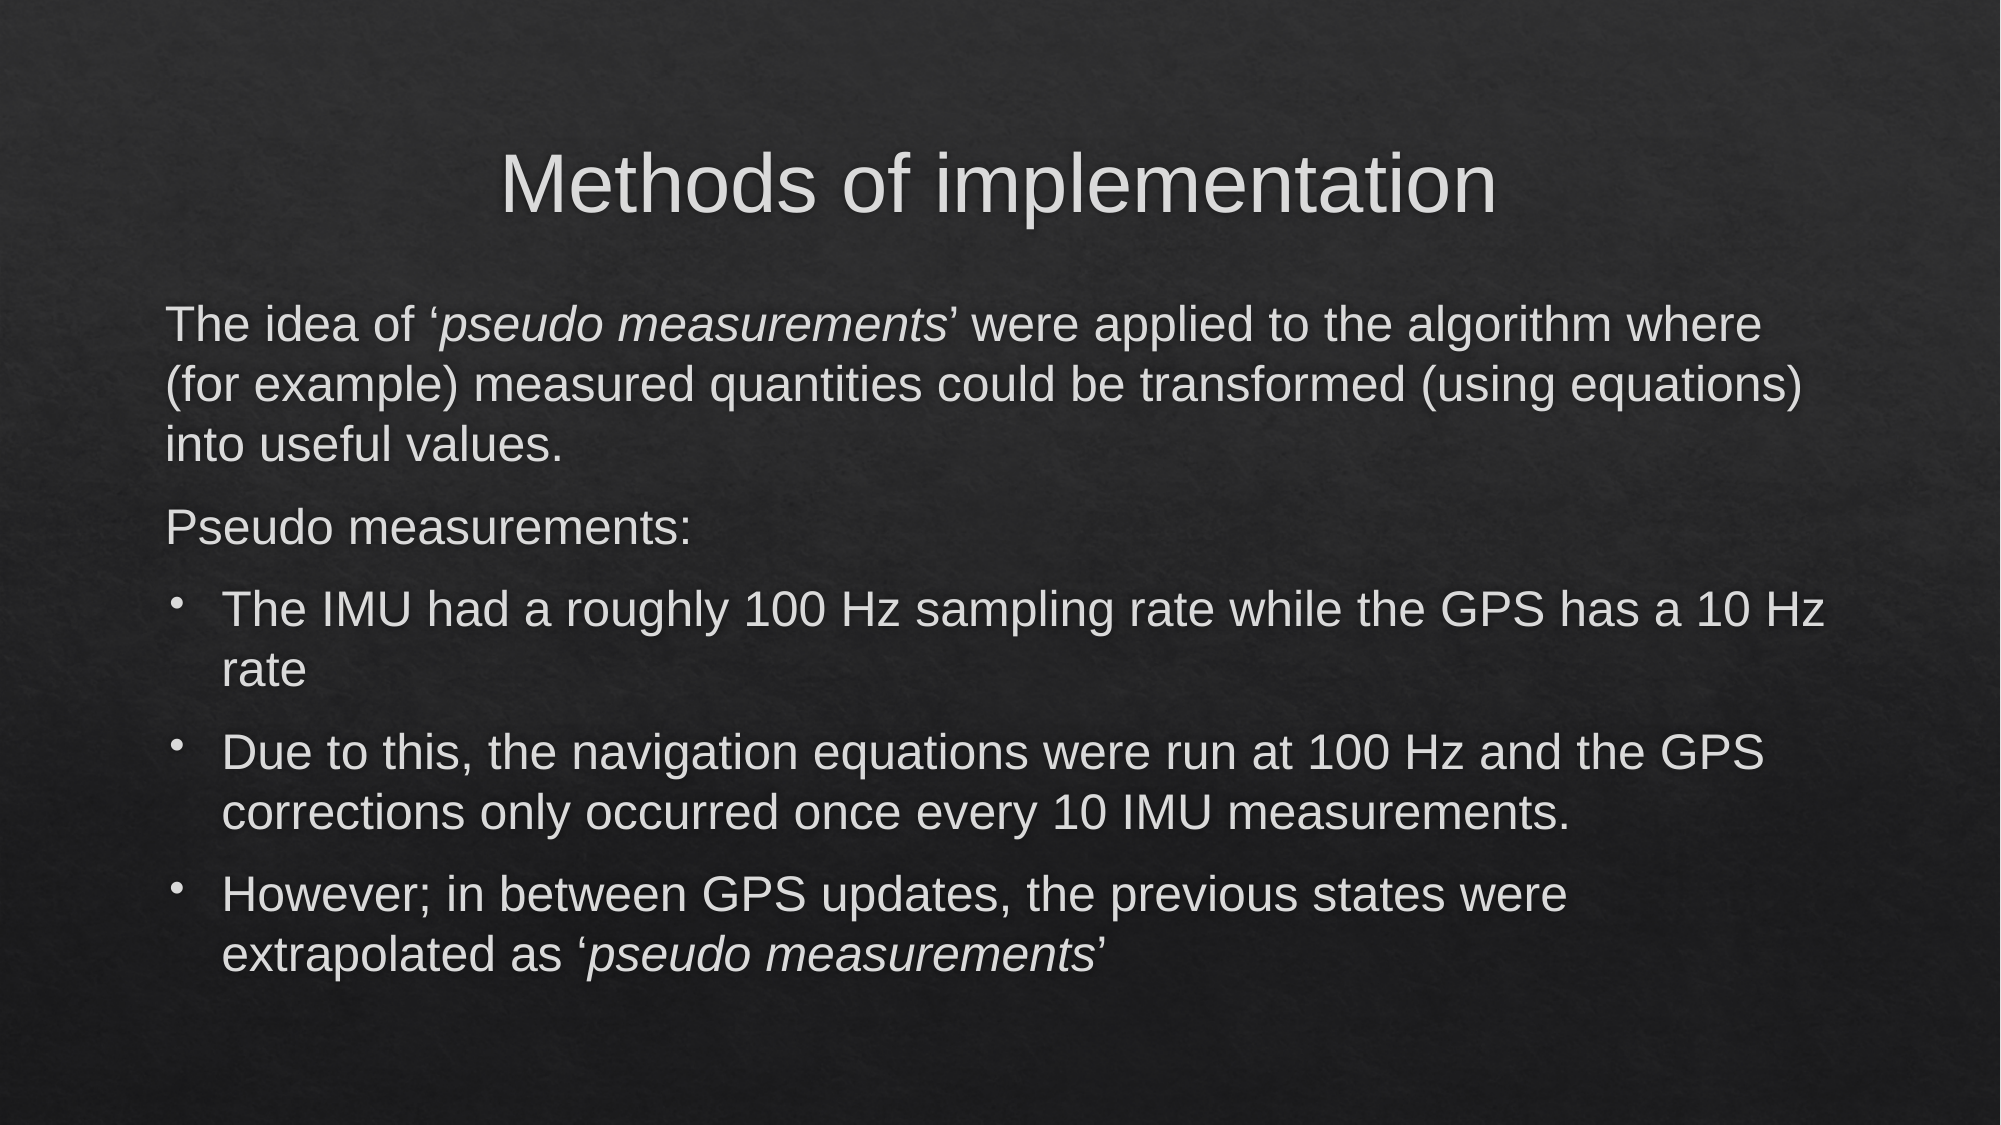

# Methods of implementation
The idea of ‘pseudo measurements’ were applied to the algorithm where (for example) measured quantities could be transformed (using equations) into useful values.
Pseudo measurements:
The IMU had a roughly 100 Hz sampling rate while the GPS has a 10 Hz rate
Due to this, the navigation equations were run at 100 Hz and the GPS corrections only occurred once every 10 IMU measurements.
However; in between GPS updates, the previous states were extrapolated as ‘pseudo measurements’